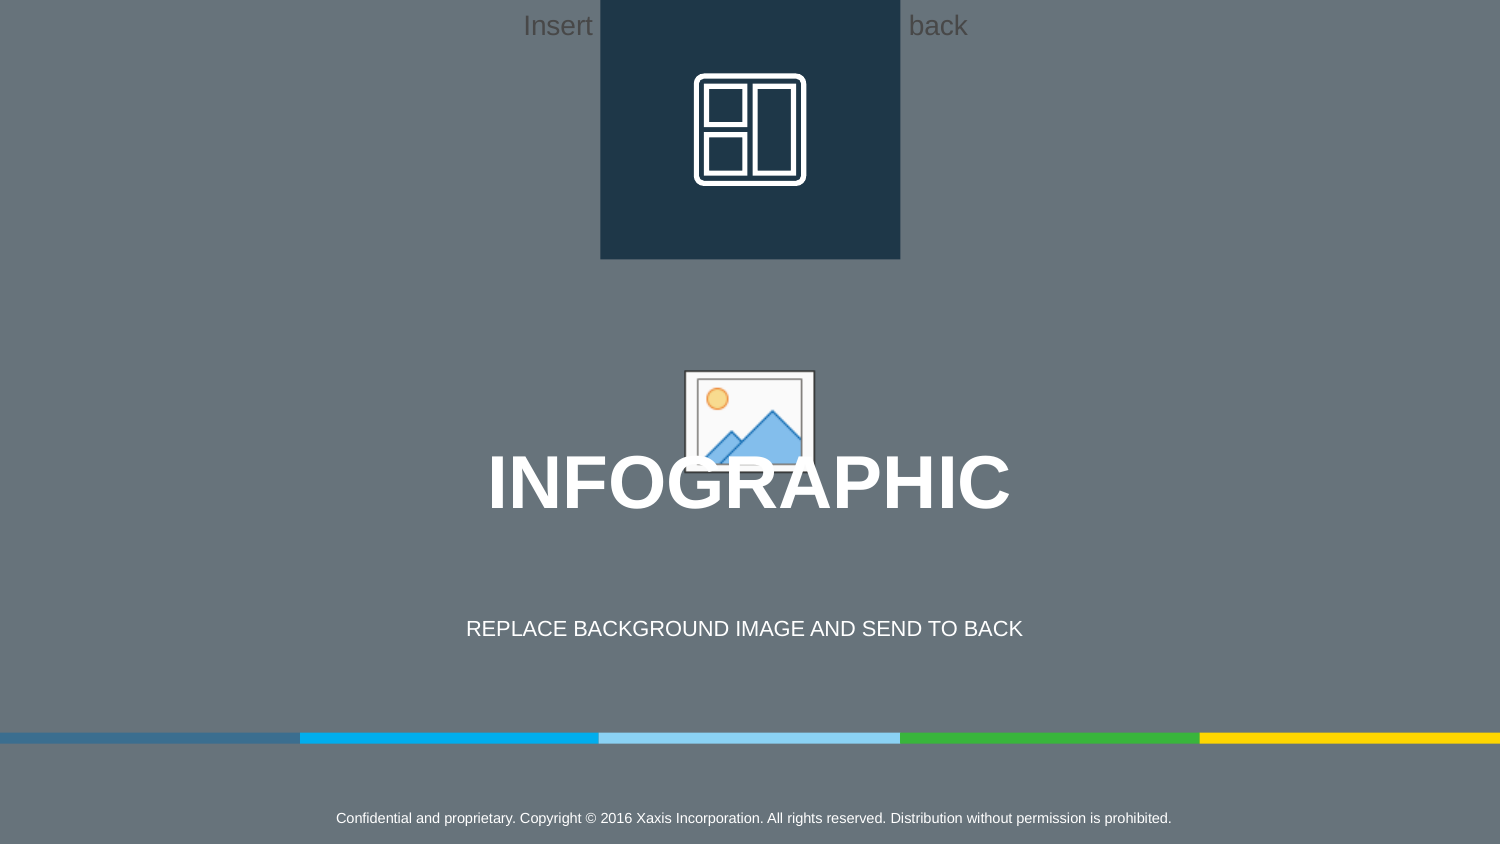

INFOGRAPHIC
REPLACE BACKGROUND IMAGE AND SEND TO BACK

Confidential and proprietary. Copyright © 2016 Xaxis Incorporation. All rights reserved. Distribution without permission is prohibited.